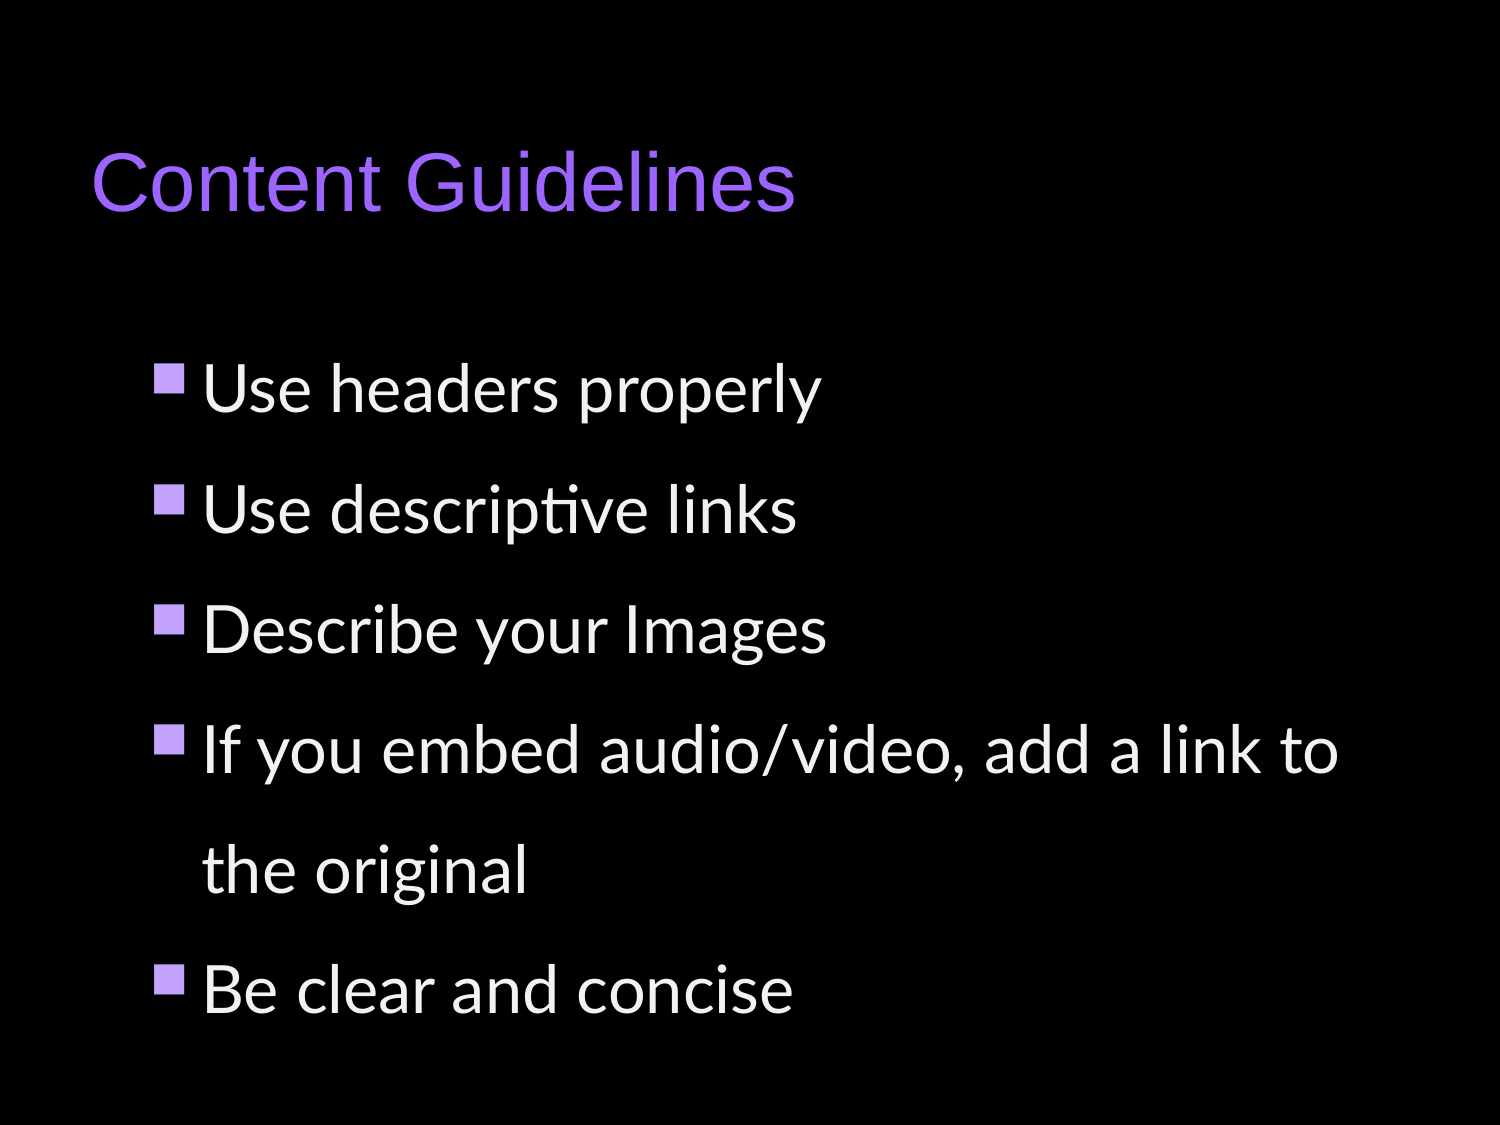

# Content Guidelines
Use headers properly
Use descriptive links
Describe your Images
If you embed audio/video, add a link to the original
Be clear and concise